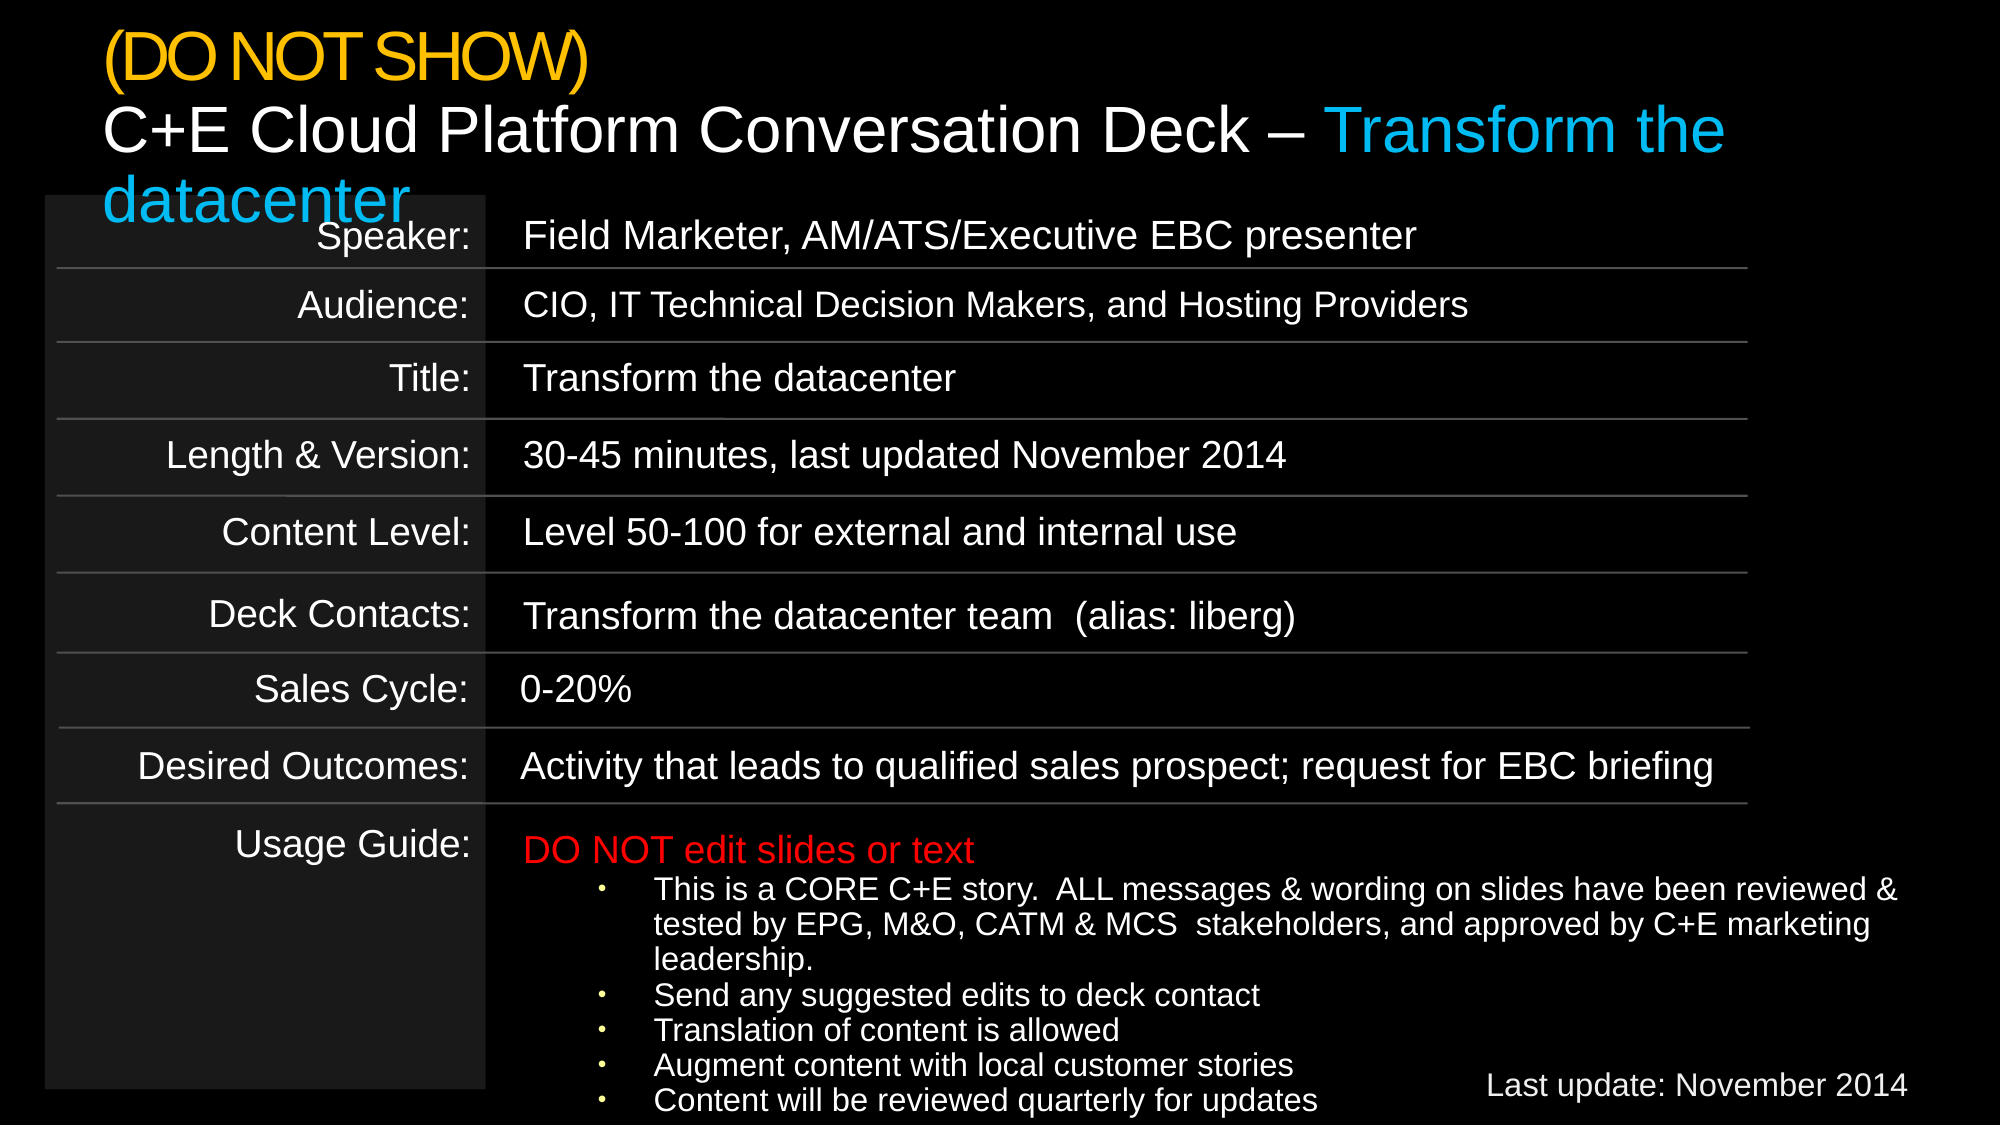

(DO NOT SHOW)
C+E Cloud Platform Conversation Deck – Transform the datacenter

Field Marketer, AM/ATS/Executive EBC presenter
Speaker:

Audience:
CIO, IT Technical Decision Makers, and Hosting Providers

Transform the datacenter
Title:

30-45 minutes, last updated November 2014
Length & Version:

Level 50-100 for external and internal use
Content Level:

Deck Contacts:
Transform the datacenter team  (alias: liberg)

Sales Cycle:
0-20%

Desired Outcomes:
Activity that leads to qualified sales prospect; request for EBC briefing

Usage Guide:
DO NOT edit slides or text
This is a CORE C+E story.  ALL messages & wording on slides have been reviewed & tested by EPG, M&O, CATM & MCS  stakeholders, and approved by C+E marketing leadership.
Send any suggested edits to deck contact
Translation of content is allowed
Augment content with local customer stories
Content will be reviewed quarterly for updates
Last update: November 2014